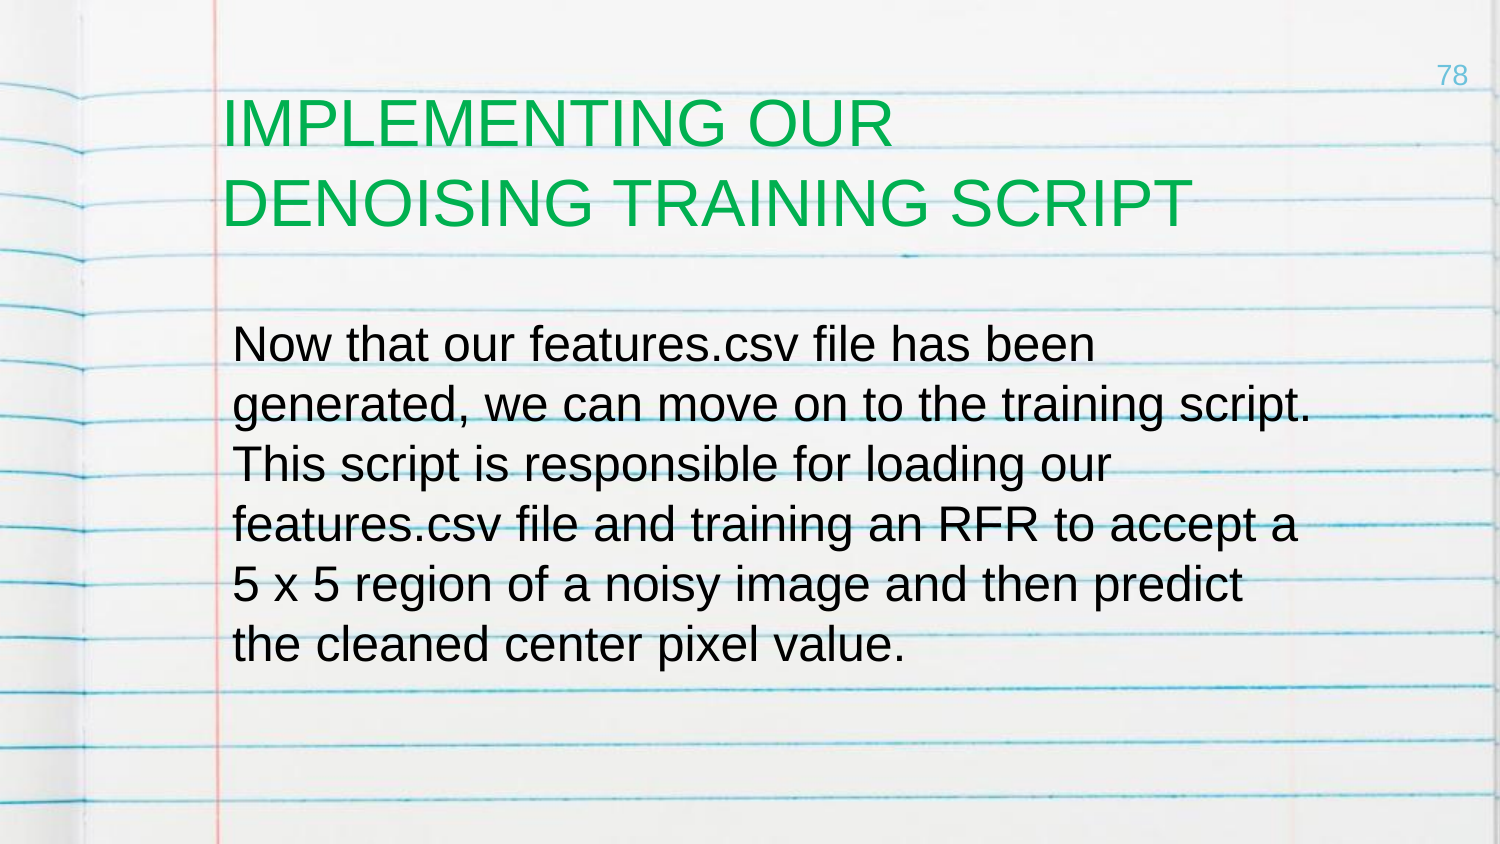

78
IMPLEMENTING OUR DENOISING TRAINING SCRIPT
Now that our features.csv file has been generated, we can move on to the training script. This script is responsible for loading our features.csv file and training an RFR to accept a 5 x 5 region of a noisy image and then predict the cleaned center pixel value.